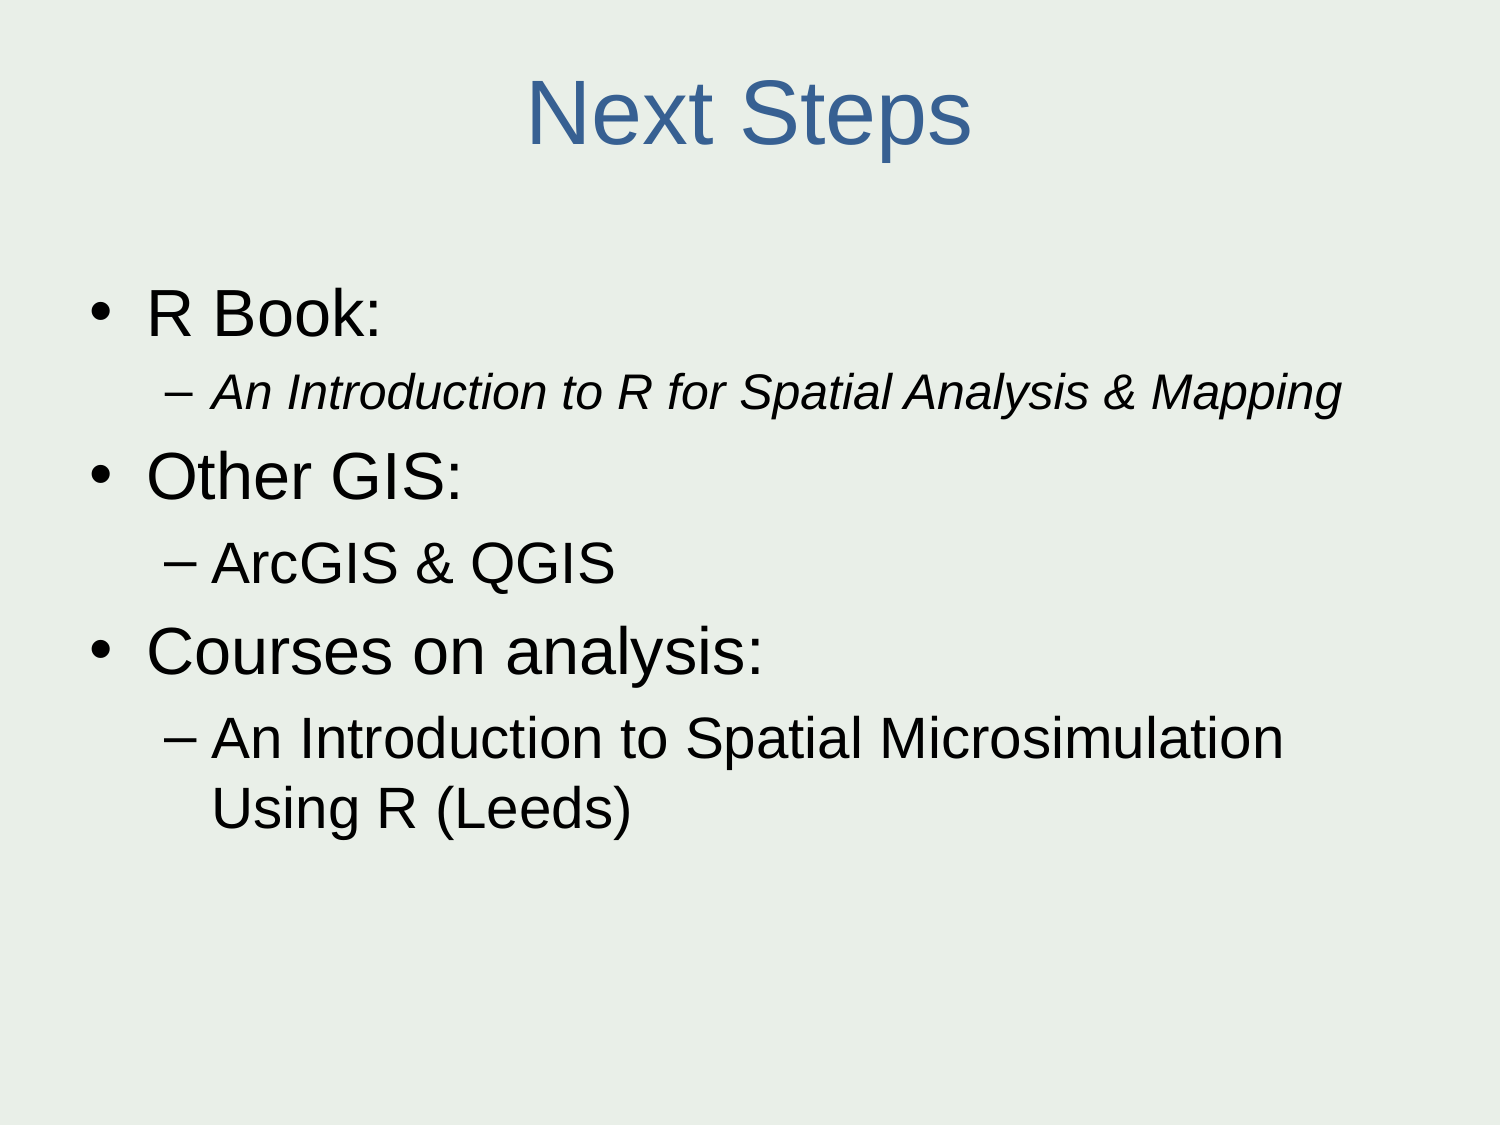

# Next Steps
R Book:
An Introduction to R for Spatial Analysis & Mapping
Other GIS:
ArcGIS & QGIS
Courses on analysis:
An Introduction to Spatial Microsimulation Using R (Leeds)